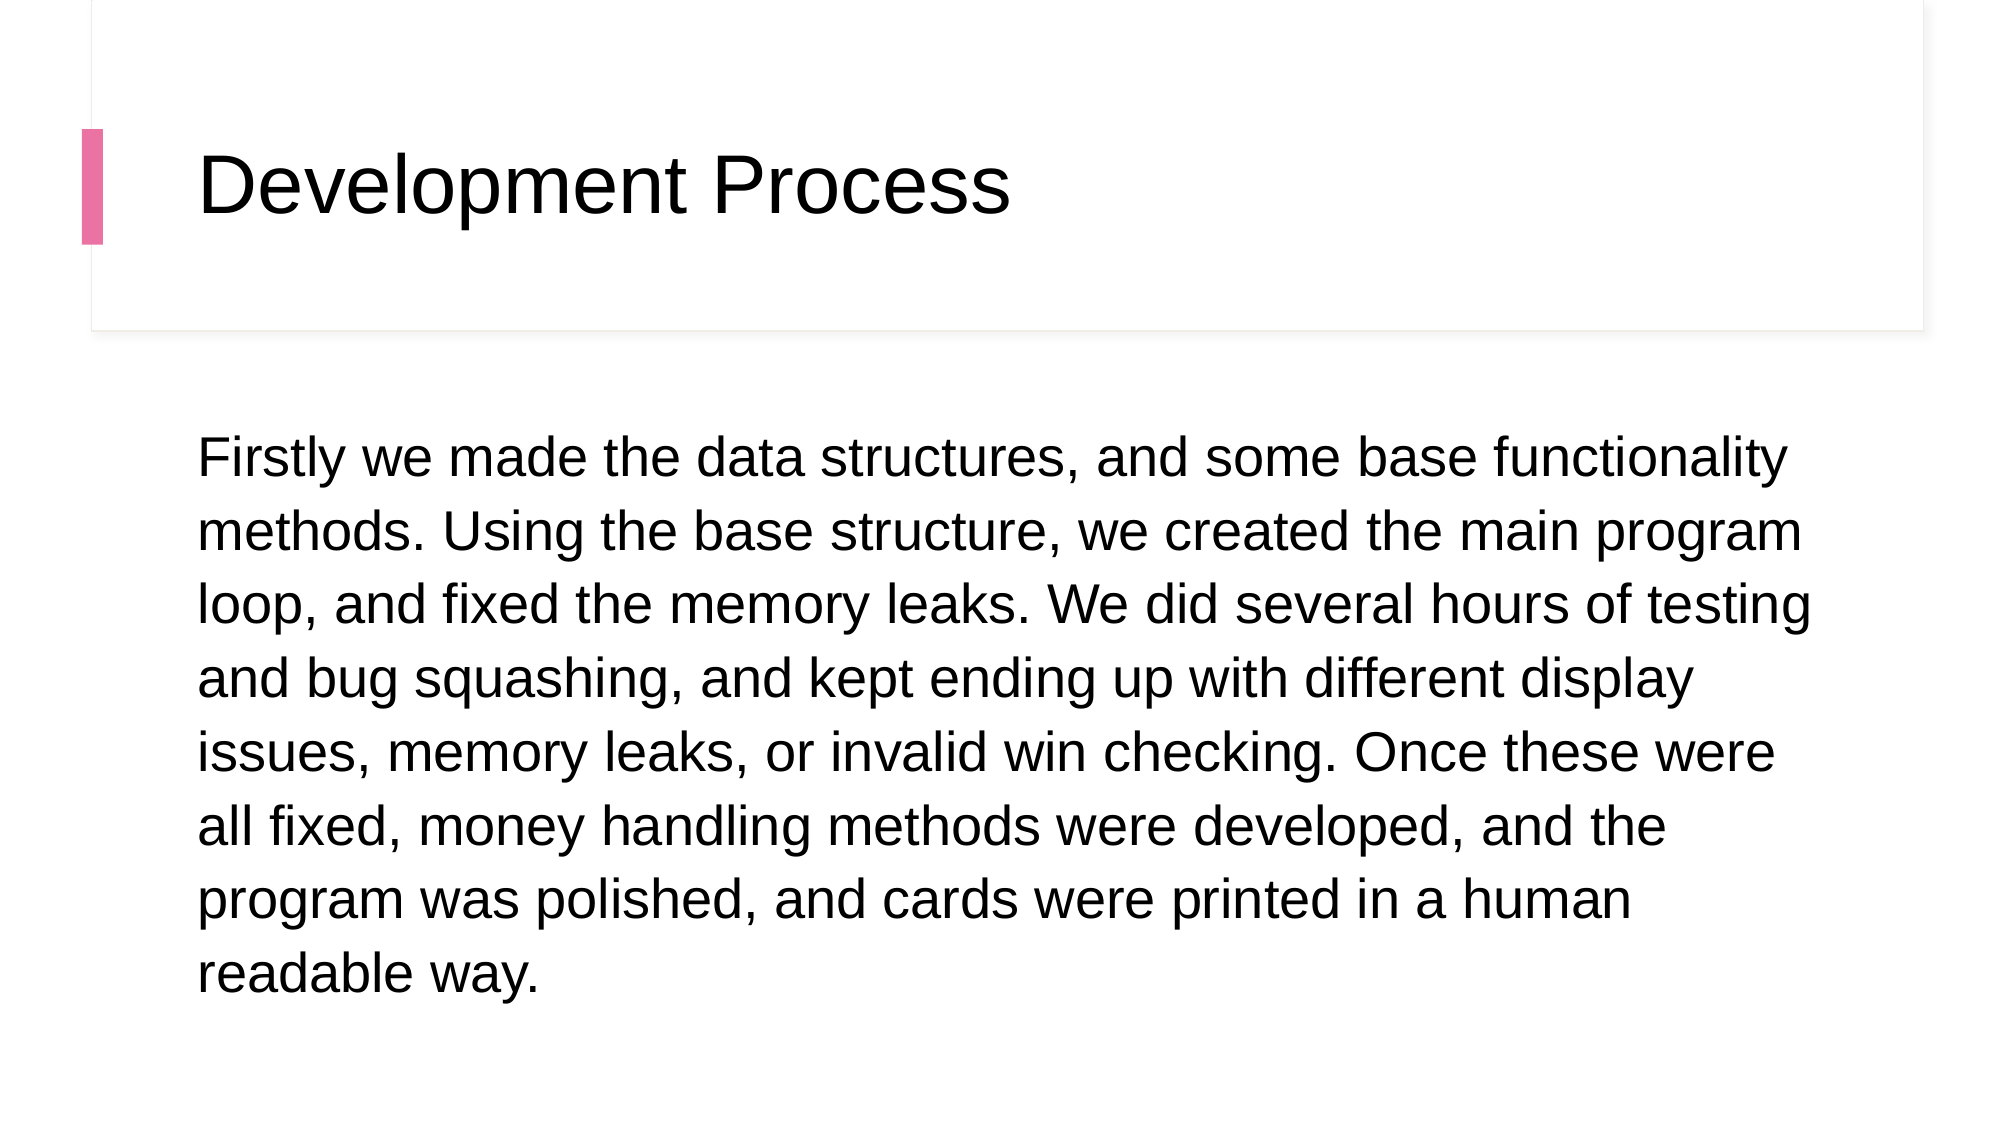

# Development Process
Firstly we made the data structures, and some base functionality methods. Using the base structure, we created the main program loop, and fixed the memory leaks. We did several hours of testing and bug squashing, and kept ending up with different display issues, memory leaks, or invalid win checking. Once these were all fixed, money handling methods were developed, and the program was polished, and cards were printed in a human readable way.